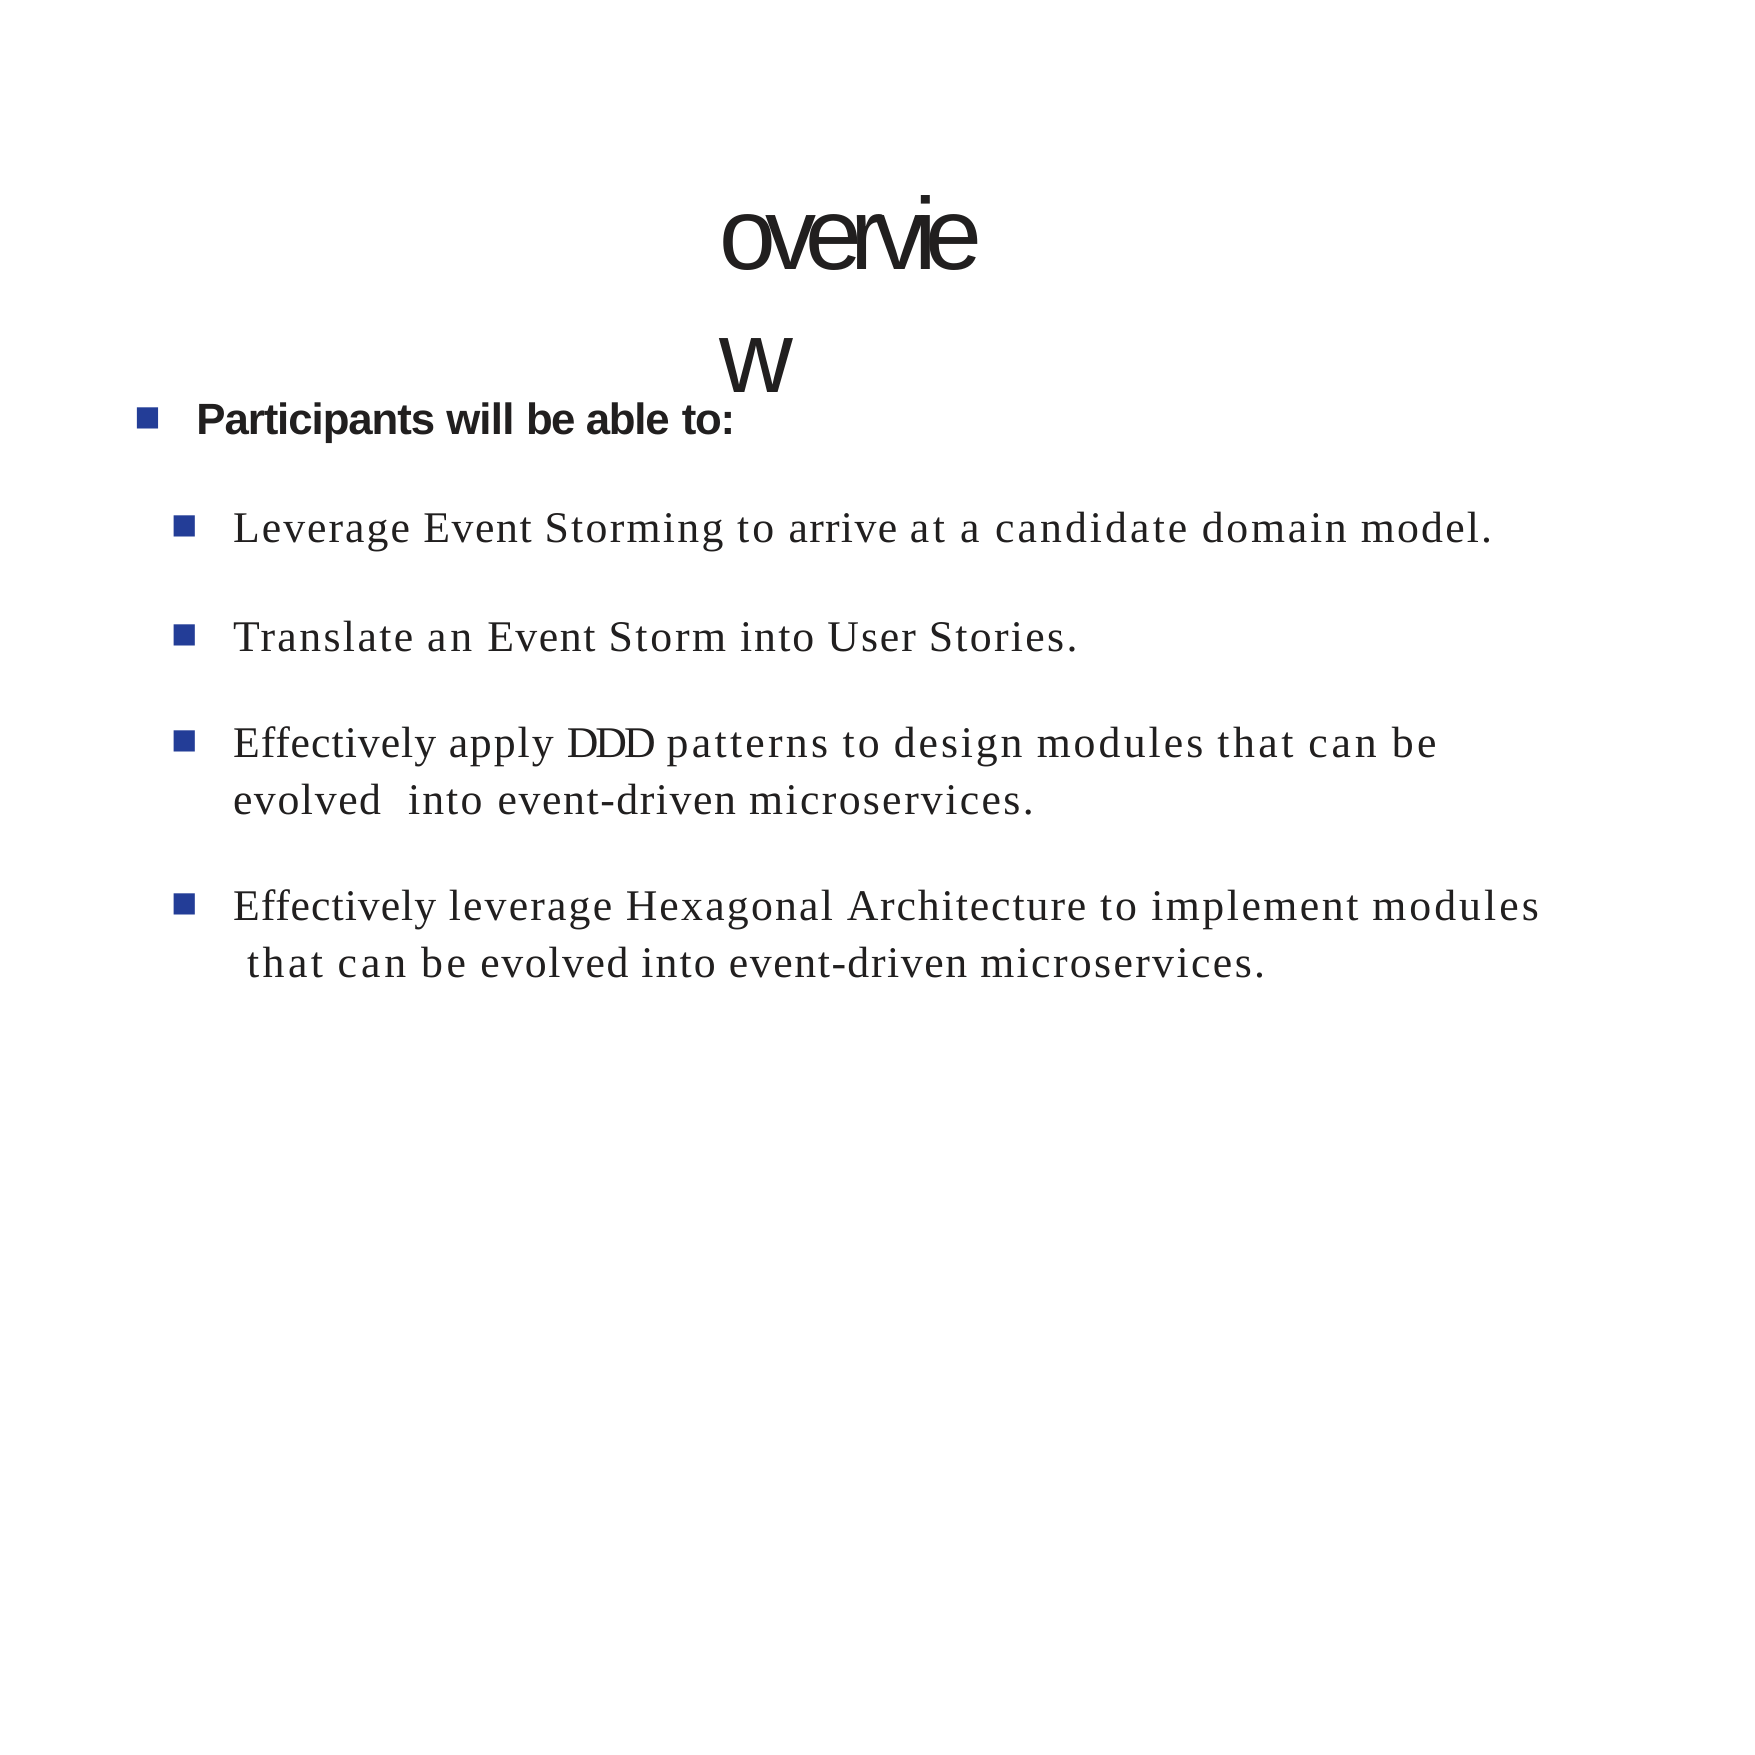

# overview
Participants will be able to:

Leverage Event Storming to arrive at a candidate domain model.

Translate an Event Storm into User Stories.
Effectively apply DDD patterns to design modules that can be evolved  into event-driven microservices.
Effectively leverage Hexagonal Architecture to implement modules  that can be evolved into event-driven microservices.